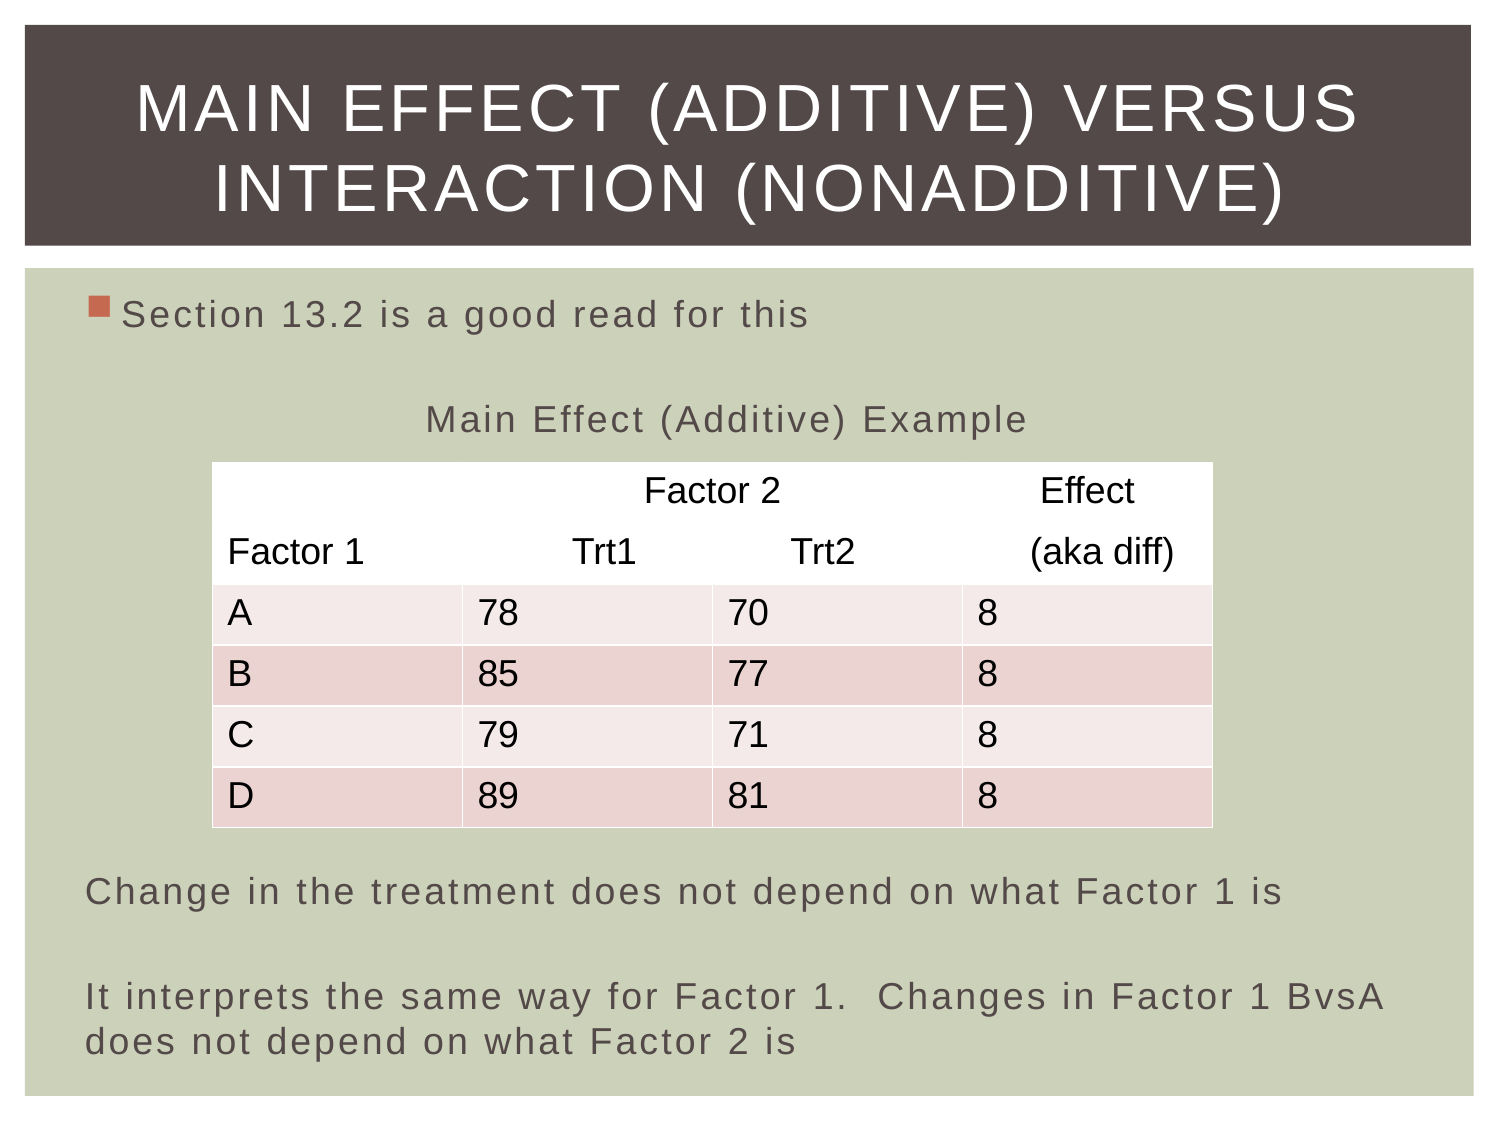

# Main Effect (Additive) versus Interaction (NonAdditive)
Section 13.2 is a good read for this

                         Main Effect (Additive) Example

Change in the treatment does not depend on what Factor 1 is

It interprets the same way for Factor 1.  Changes in Factor 1 BvsA does not depend on what Factor 2 is

|  | Factor 2 |  | Effect |
| --- | --- | --- | --- |
| Factor 1 | Trt1 | Trt2 | (aka diff) |
| A | 78 | 70 | 8 |
| B | 85 | 77 | 8 |
| C | 79 | 71 | 8 |
| D | 89 | 81 | 8 |